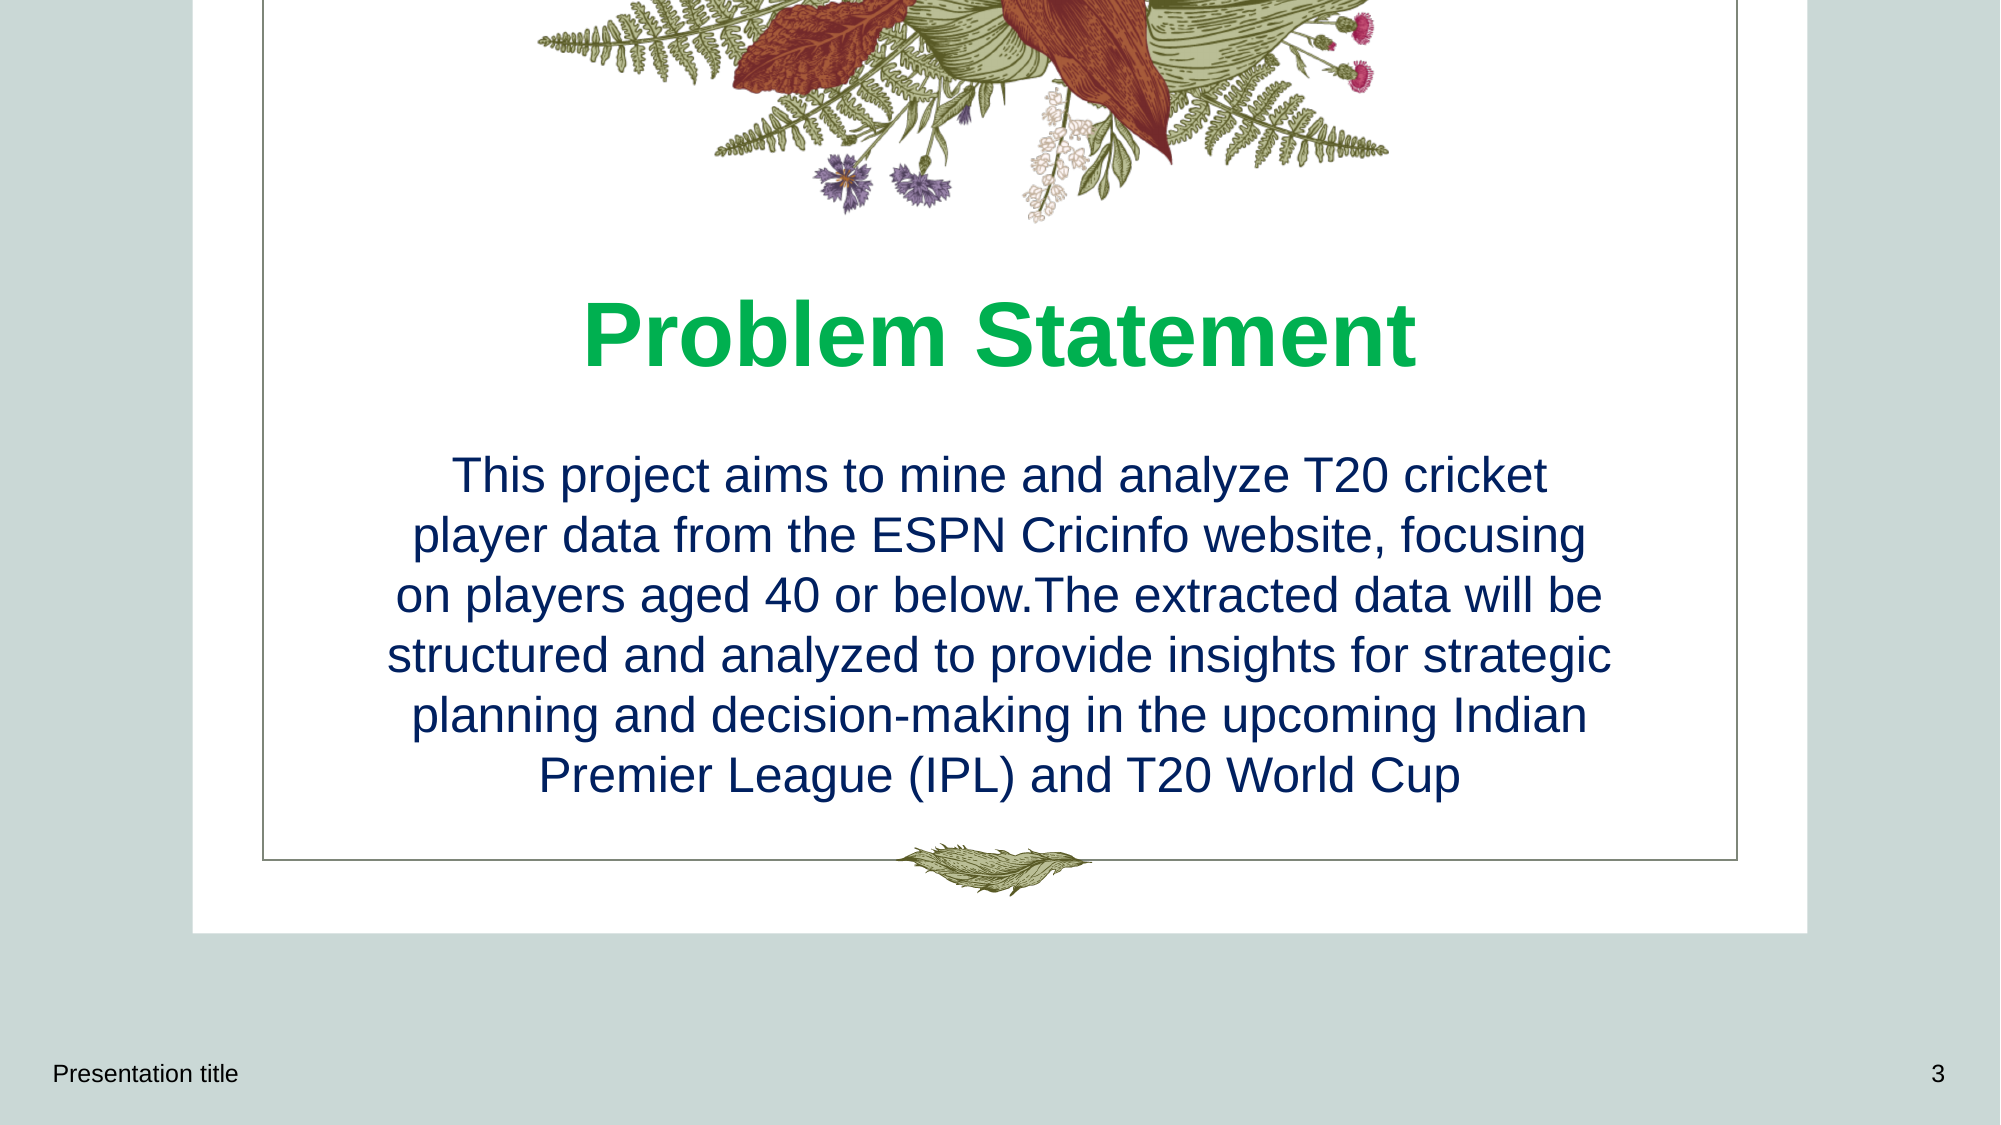

# Problem Statement
This project aims to mine and analyze T20 cricket player data from the ESPN Cricinfo website, focusing on players aged 40 or below.The extracted data will be structured and analyzed to provide insights for strategic planning and decision-making in the upcoming Indian Premier League (IPL) and T20 World Cup
Presentation title
3